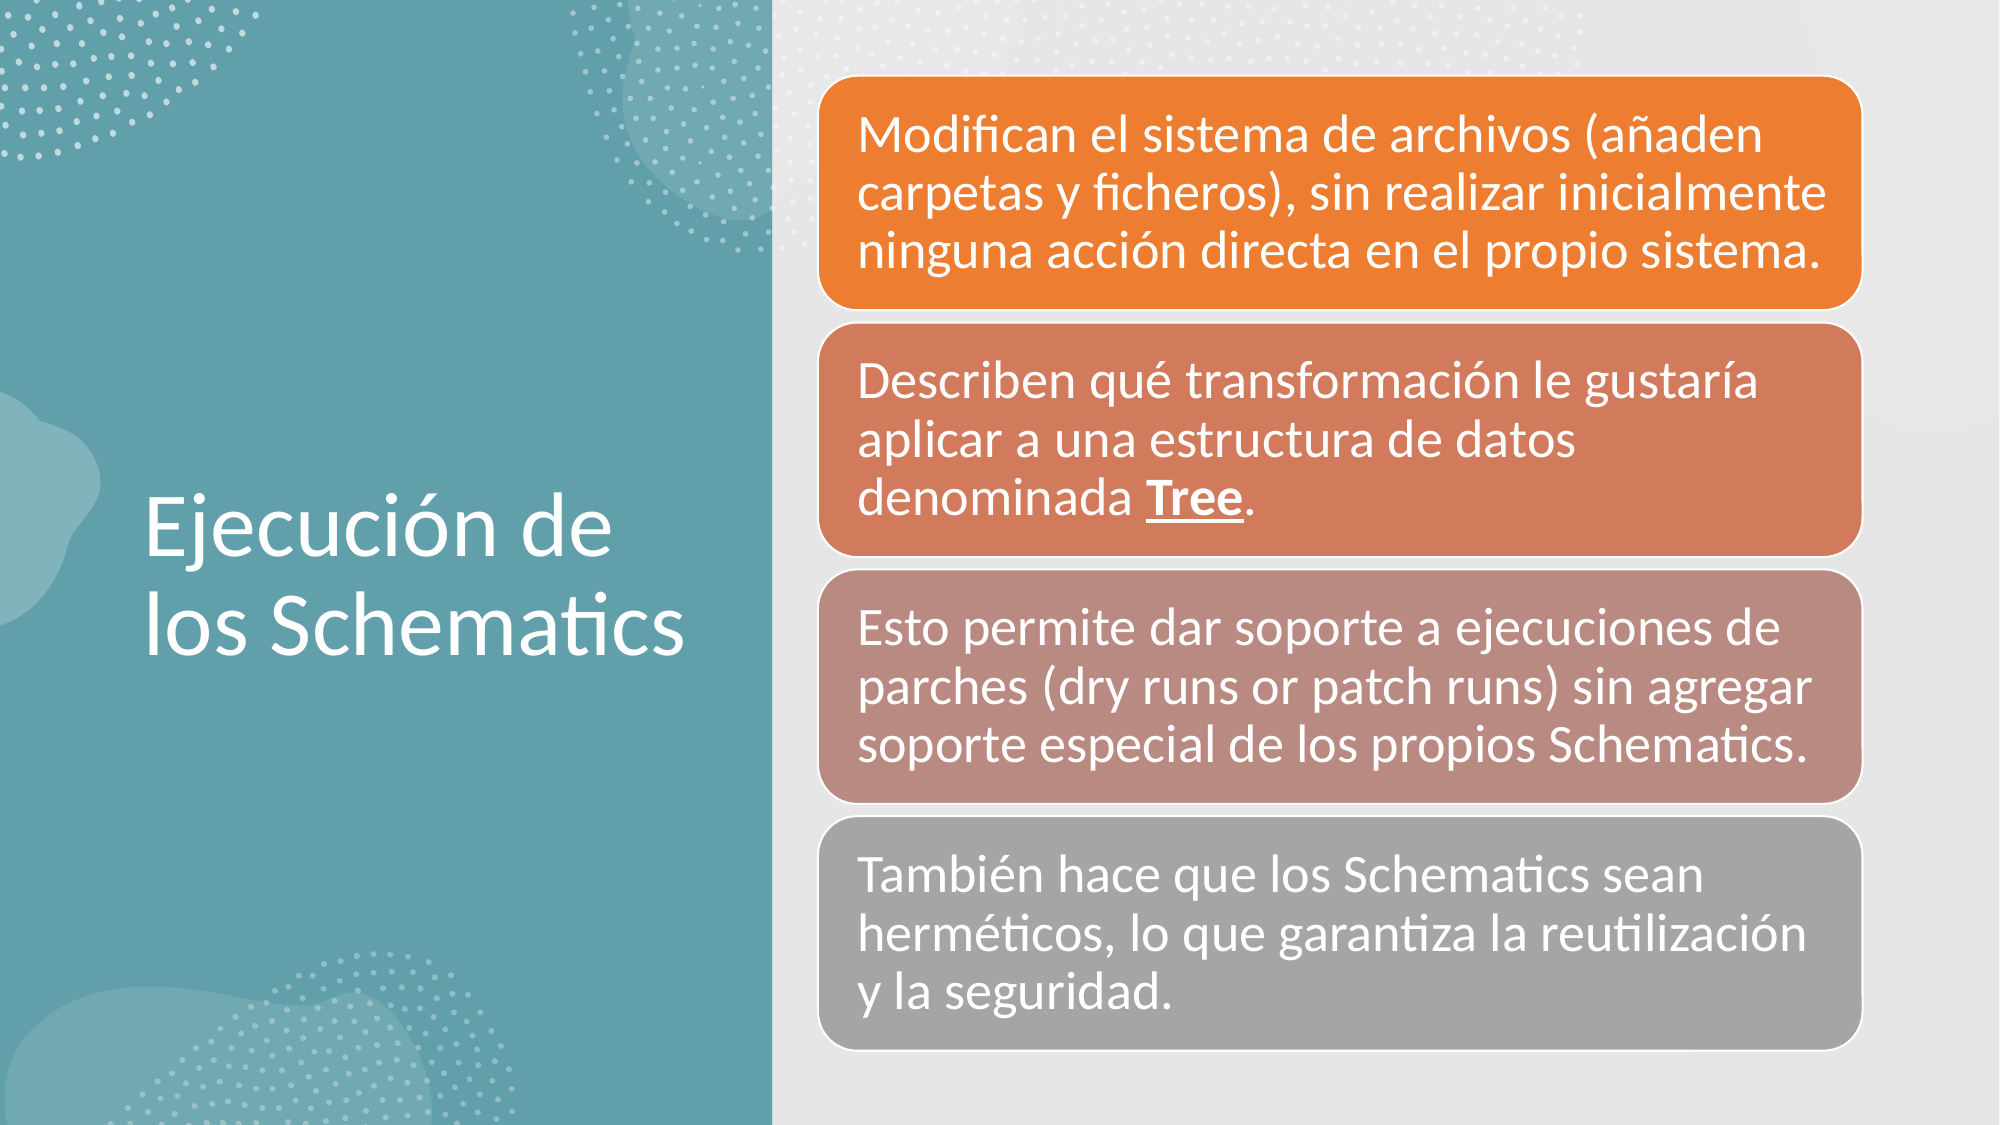

Modifican el sistema de archivos (añaden carpetas y ficheros), sin realizar inicialmente ninguna acción directa en el propio sistema.
Describen qué transformación le gustaría aplicar a una estructura de datos denominada Tree.
Esto permite dar soporte a ejecuciones de parches (dry runs or patch runs) sin agregar soporte especial de los propios Schematics.
También hace que los Schematics sean herméticos, lo que garantiza la reutilización y la seguridad.
# Ejecución de los Schematics